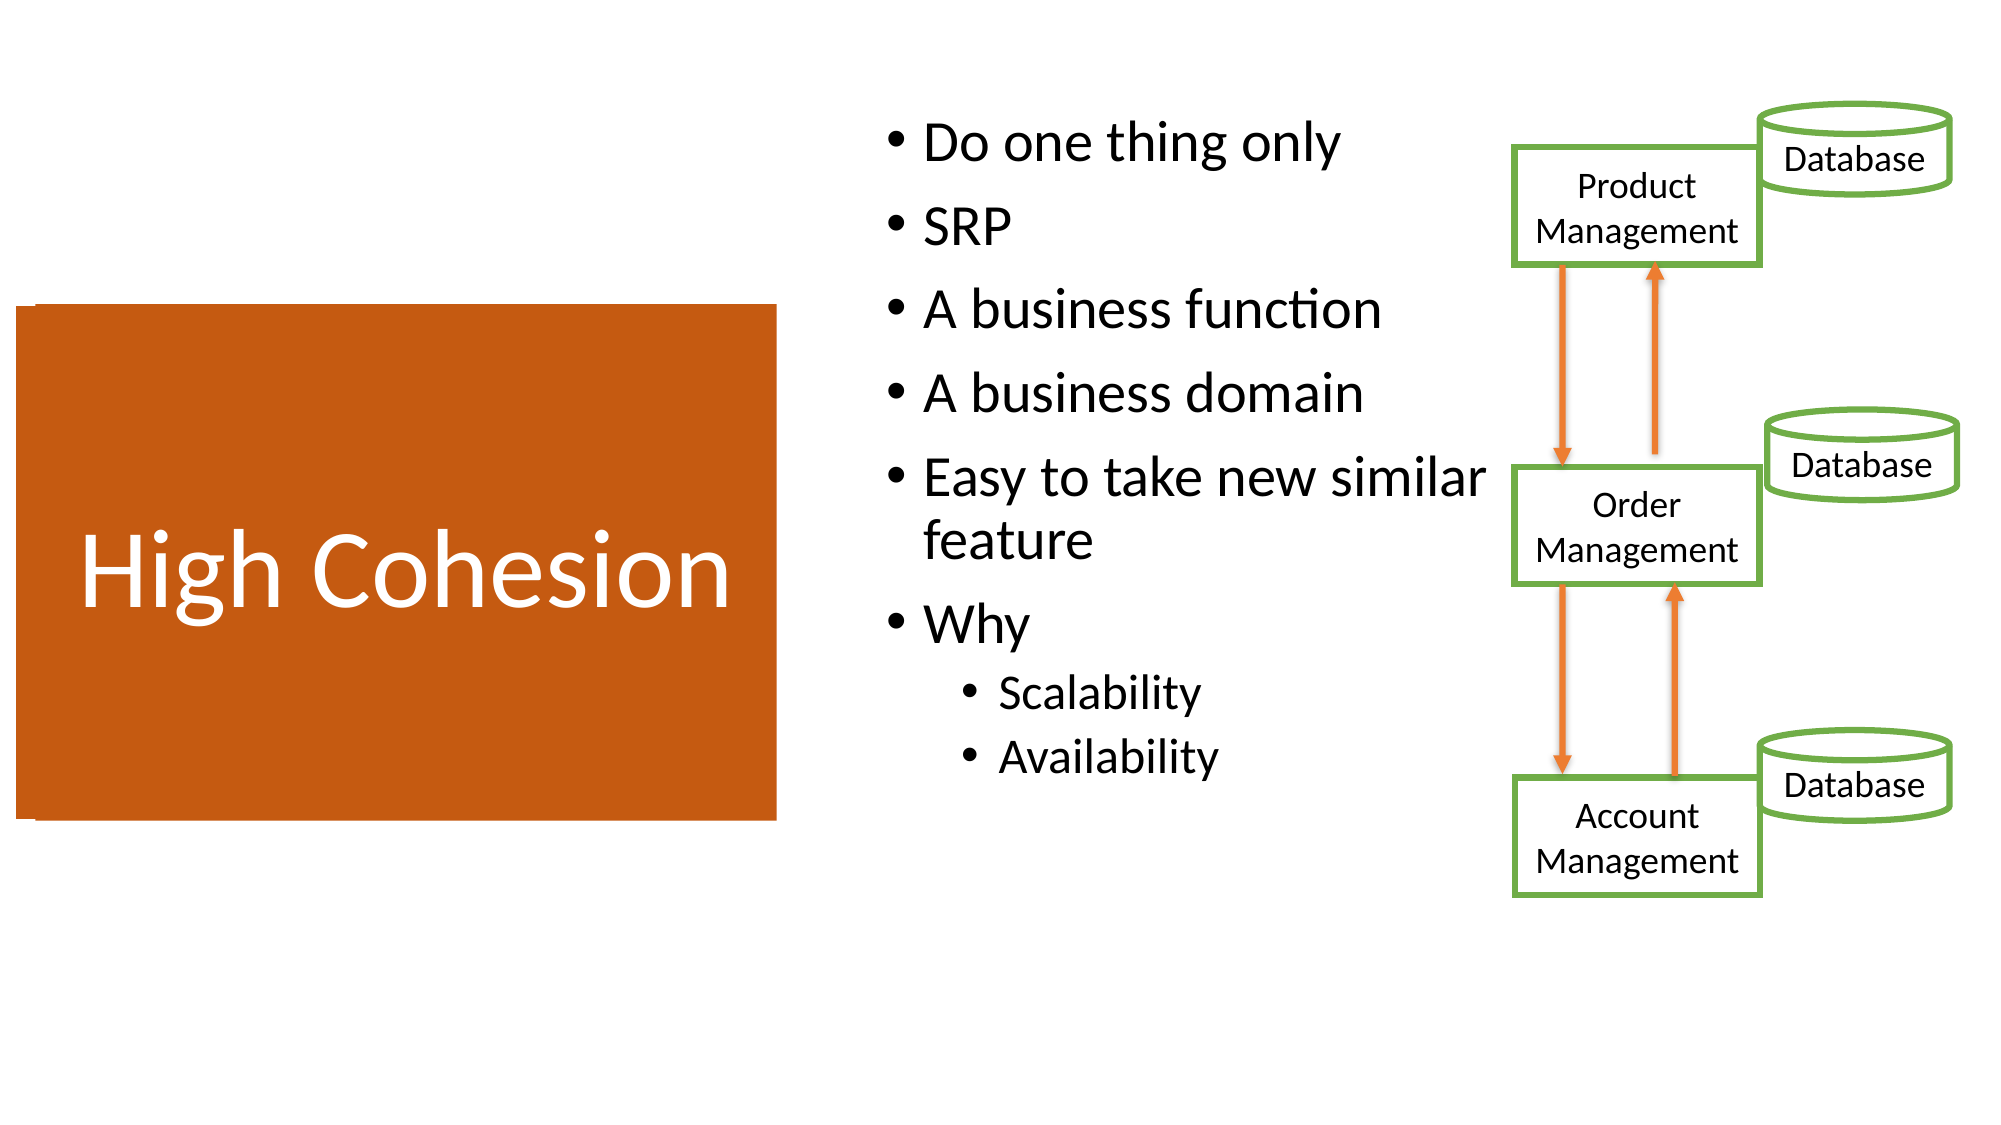

Do one thing only
SRP
A business function
A business domain
Easy to take new similar feature
Why
Scalability
Availability
Database
Product Management

High Cohesion
Database
Order Management

Database
Account Management